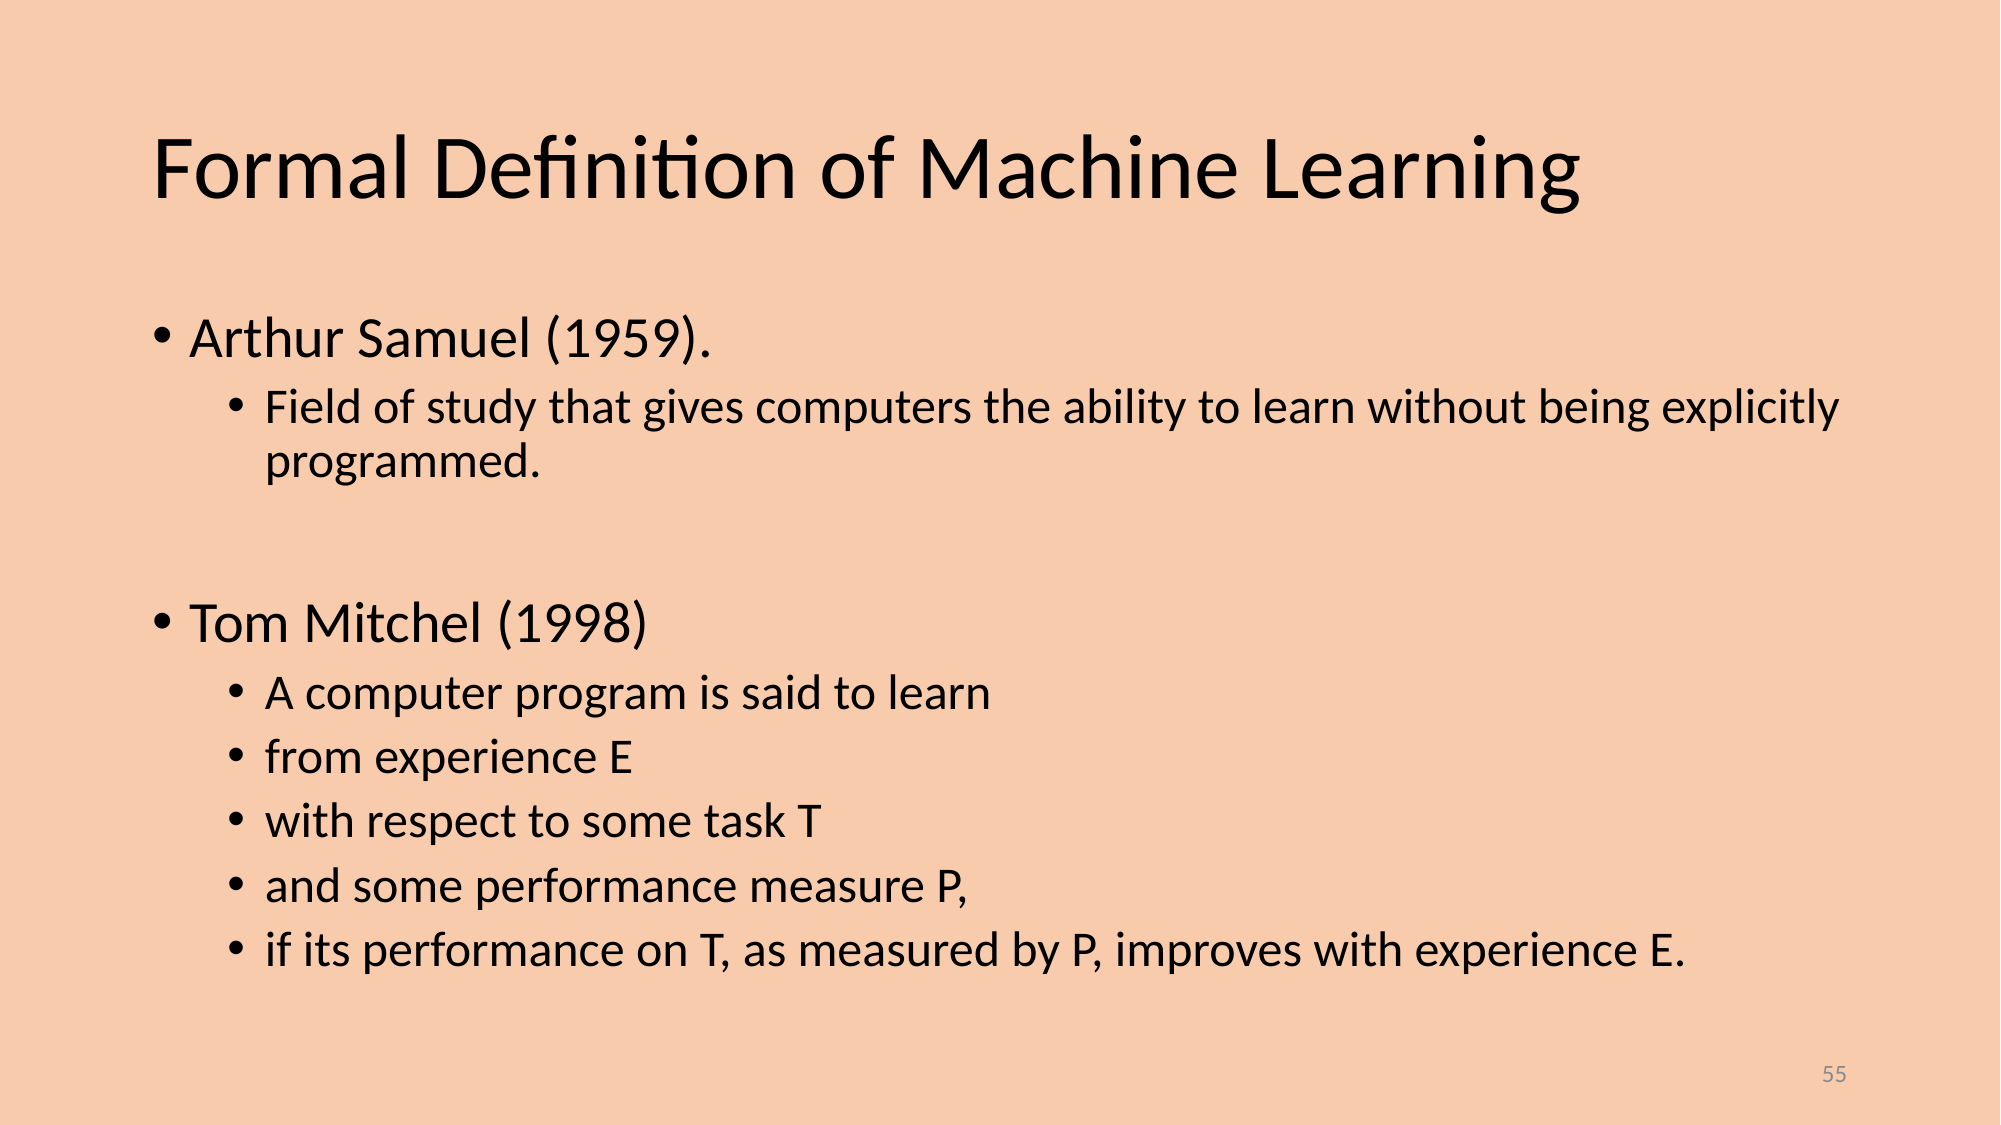

# Formal Definition of Machine Learning
Arthur Samuel (1959).
Field of study that gives computers the ability to learn without being explicitly programmed.

Tom Mitchel (1998)
A computer program is said to learn
from experience E
with respect to some task T
and some performance measure P,
if its performance on T, as measured by P, improves with experience E.
55